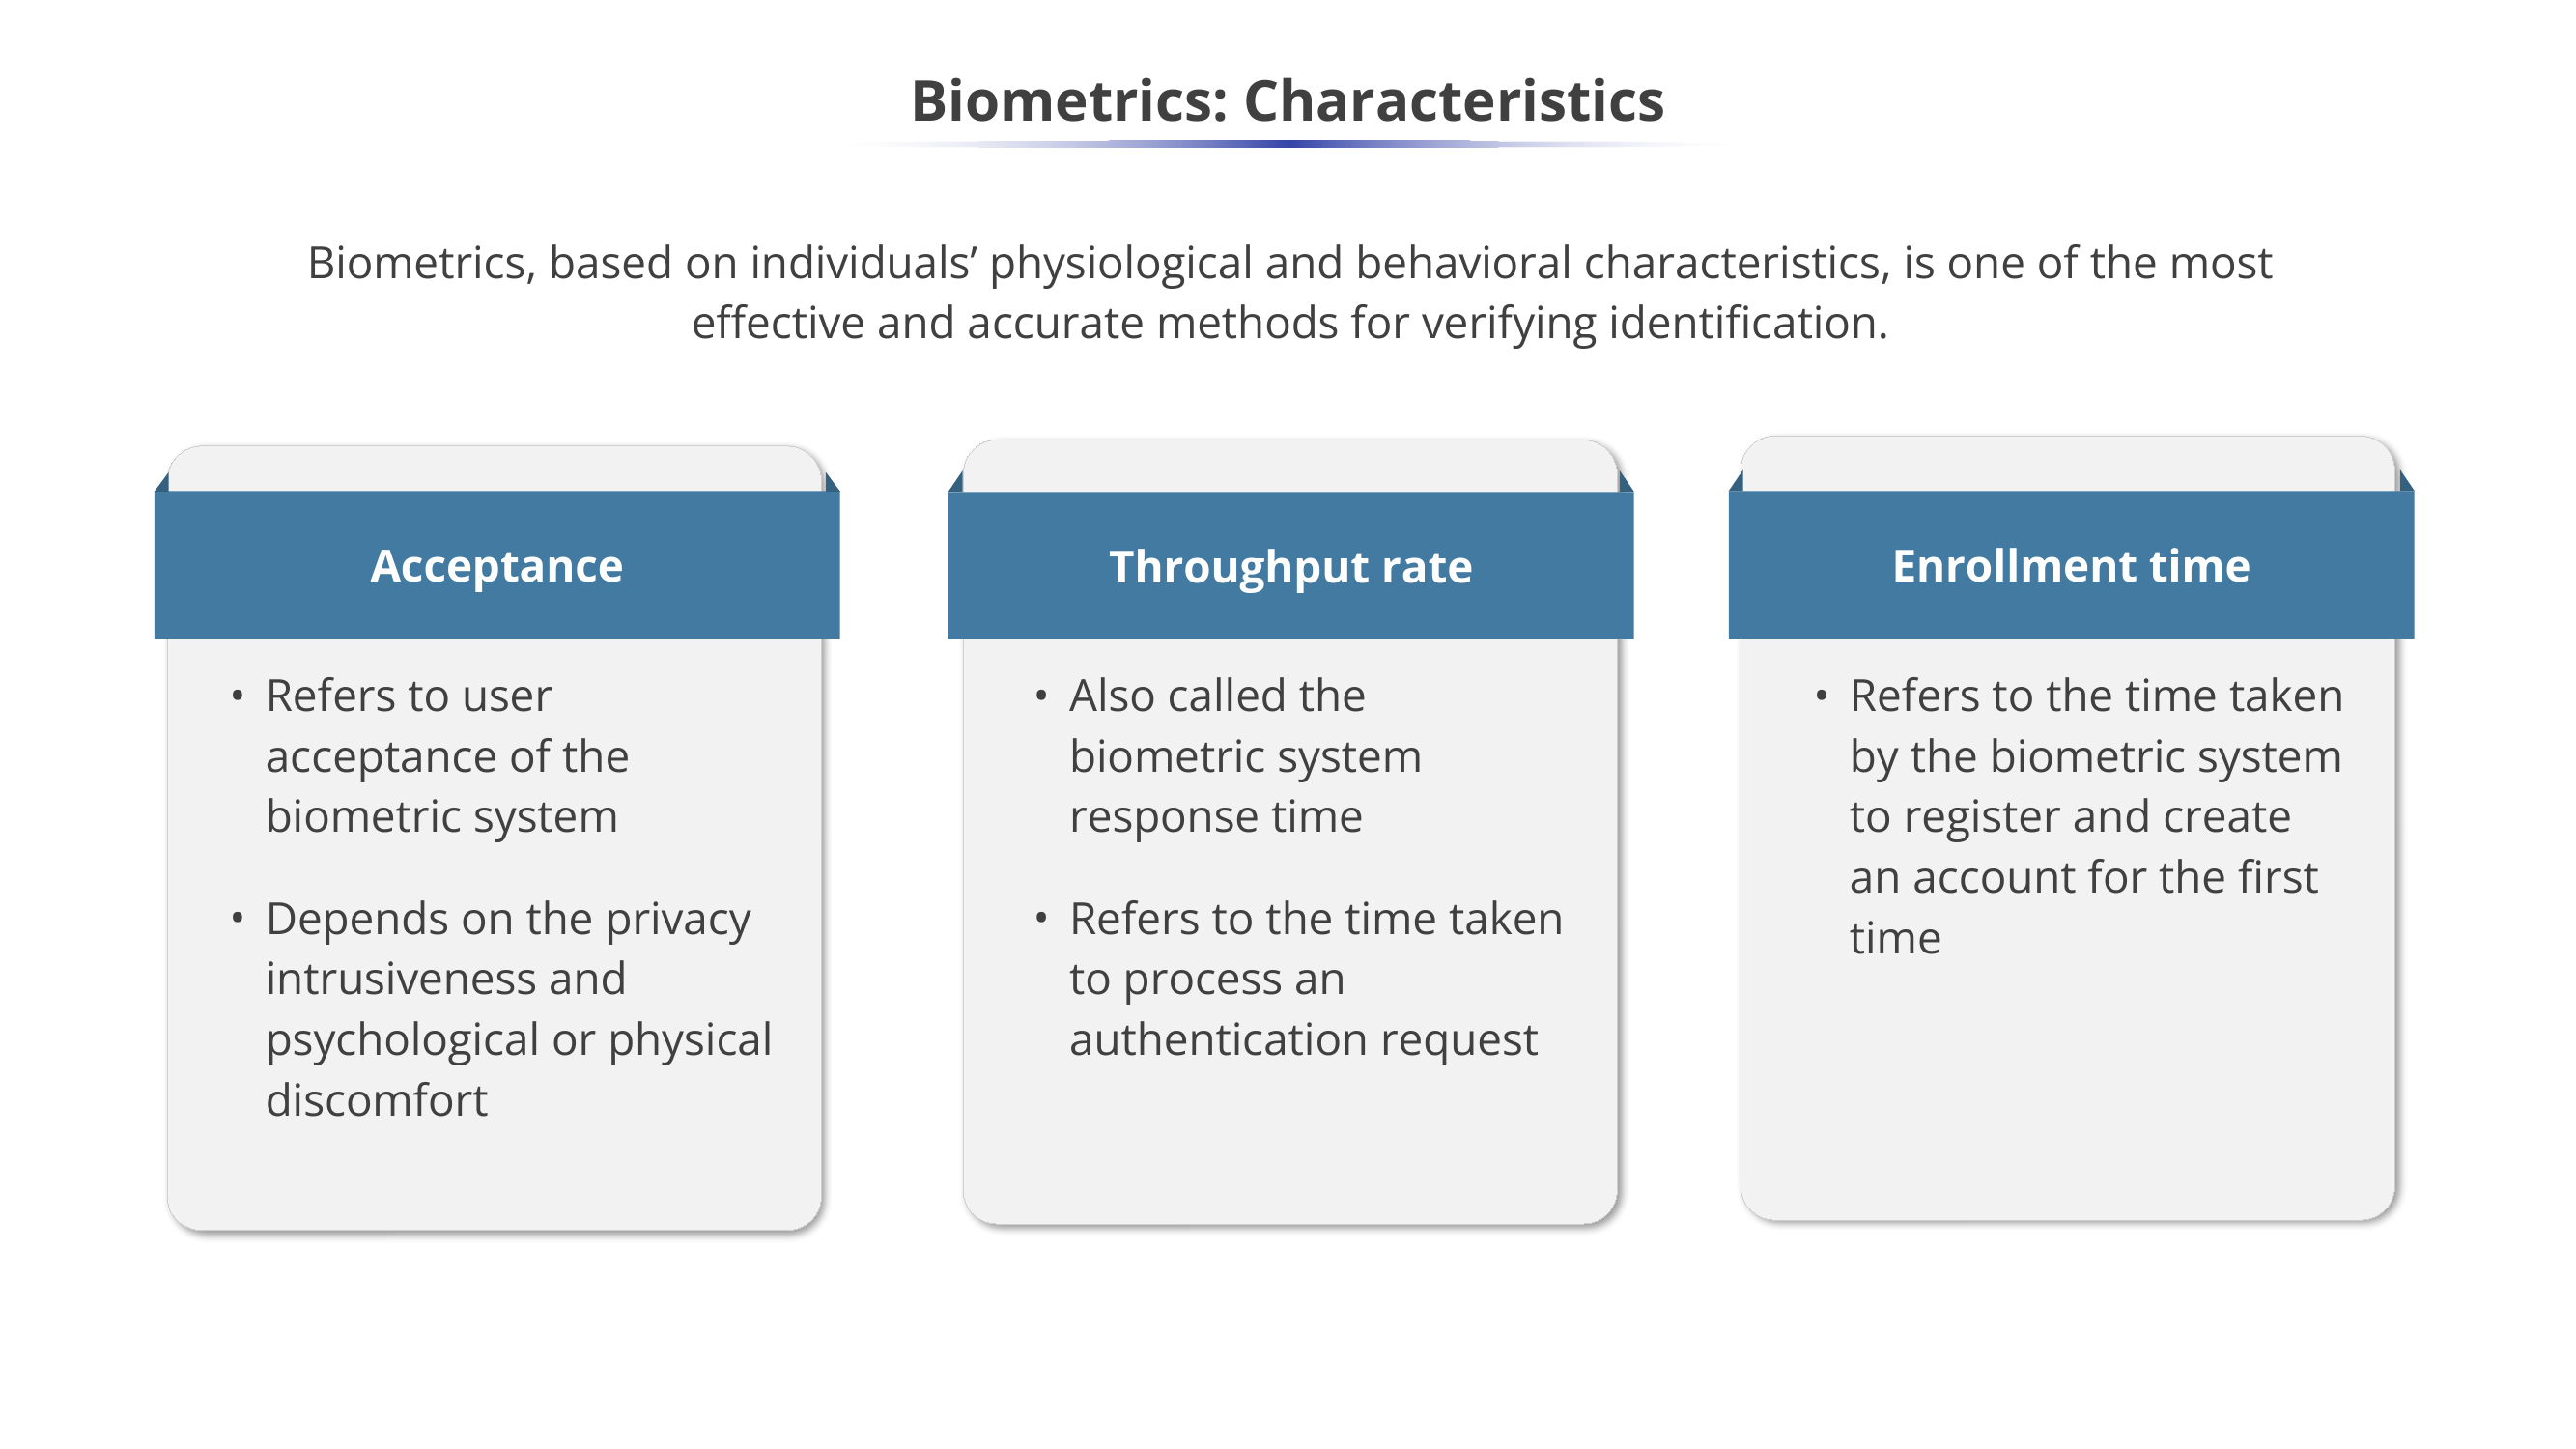

# Biometrics: Characteristics

Biometrics, based on individuals’ physiological and behavioral characteristics, is one of the most effective and accurate methods for verifying identification.

Enrollment time
Physical controls

Throughput rate

Acceptance
Refers to user acceptance of the biometric system

Depends on the privacy intrusiveness and psychological or physical discomfort
Also called the biometric system response time

Refers to the time taken to process an authentication request
Refers to the time taken by the biometric system to register and create an account for the first time